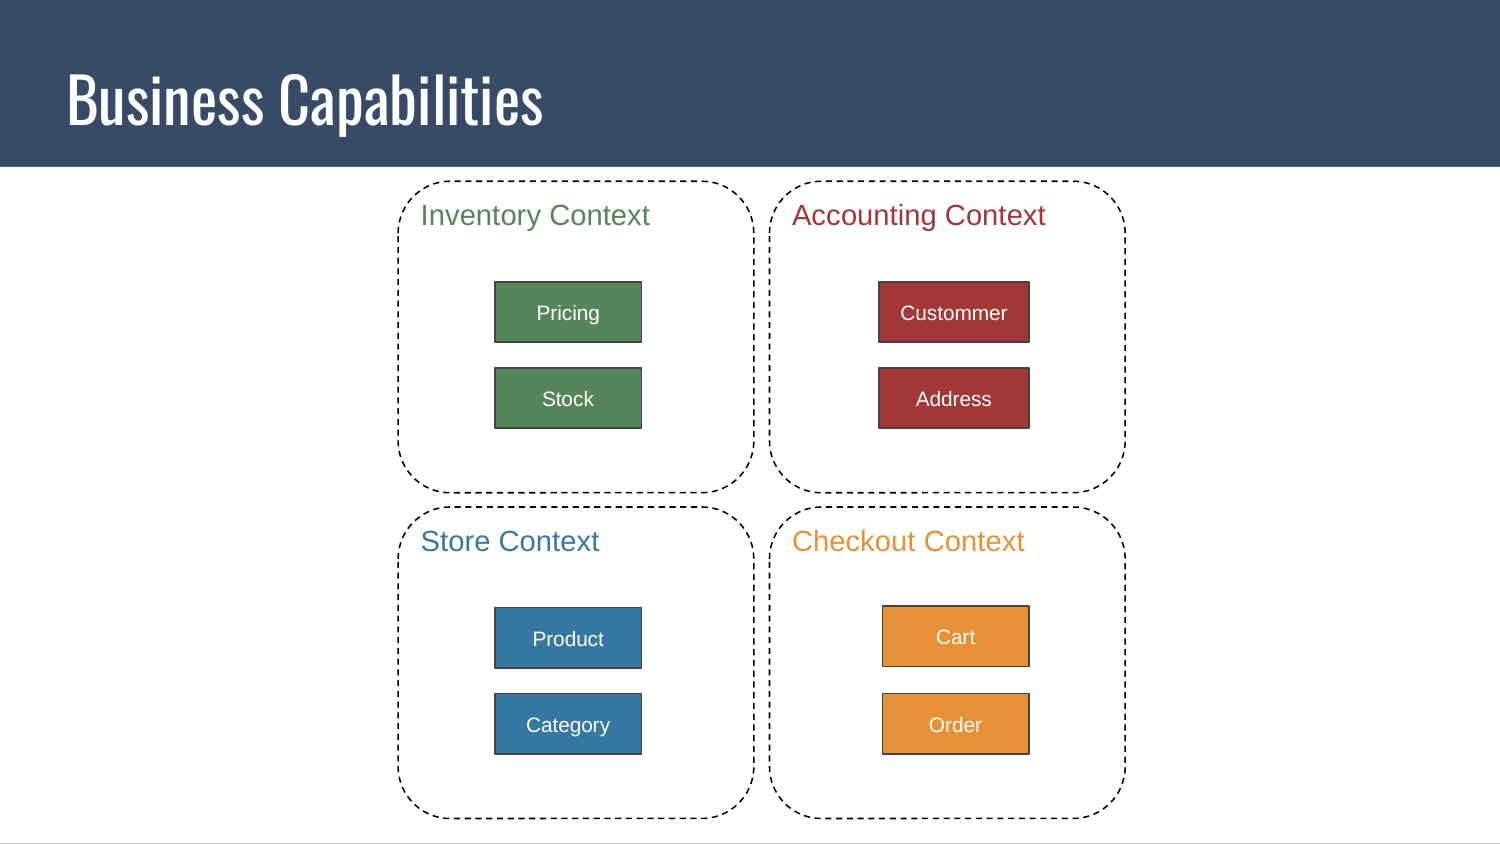

# Business Capabilities

Inventory Context

Accounting Context
Pricing
Custommer
Stock
Address

Store Context

Checkout Context
Cart
Product
Category
Order